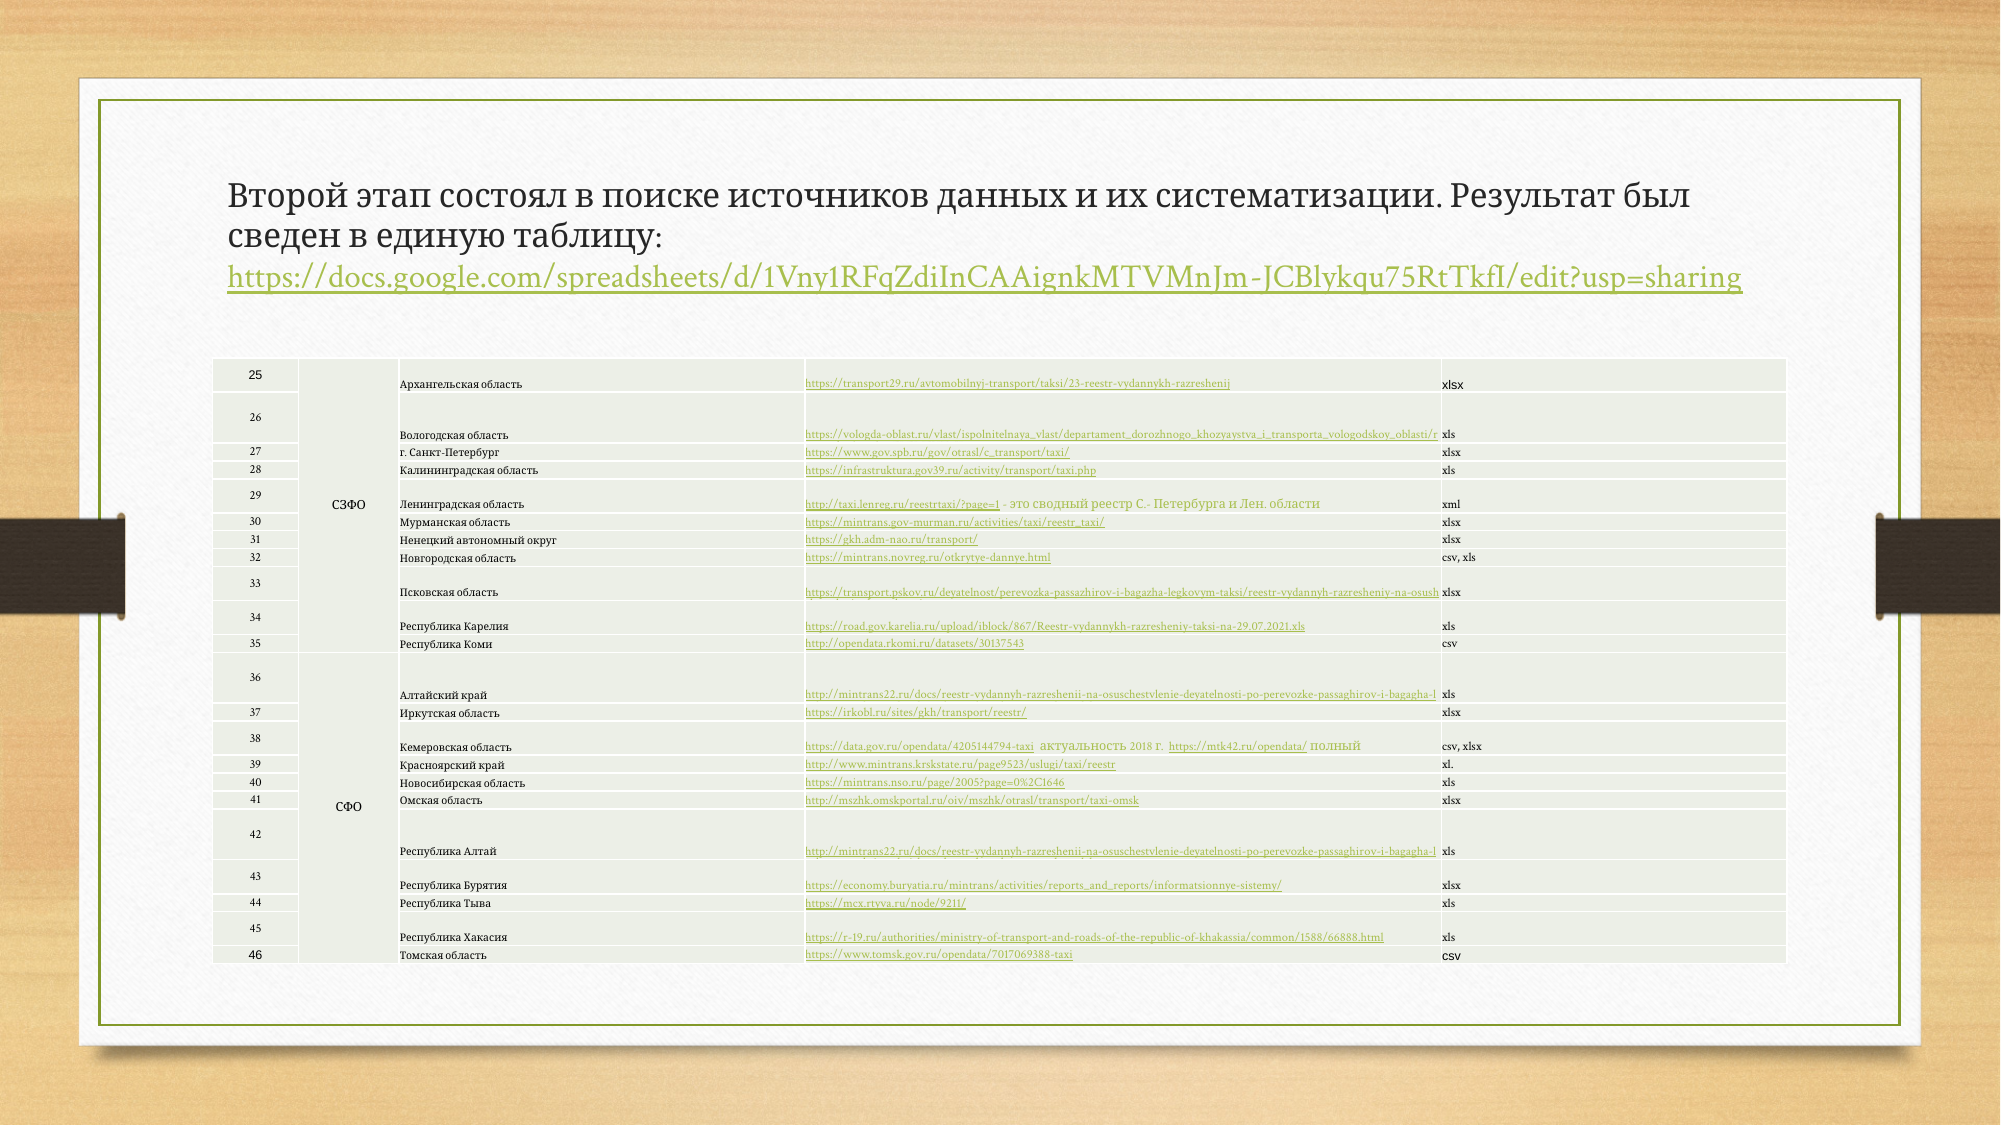

# Второй этап состоял в поиске источников данных и их систематизации. Результат был сведен в единую таблицу: https://docs.google.com/spreadsheets/d/1Vny1RFqZdiInCAAignkMTVMnJm-JCBlykqu75RtTkfI/edit?usp=sharing
| 25 | СЗФО | Архангельская область | https://transport29.ru/avtomobilnyj-transport/taksi/23-reestr-vydannykh-razreshenij | xlsx |
| --- | --- | --- | --- | --- |
| 26 |  | Вологодская область | https://vologda-oblast.ru/vlast/ispolnitelnaya\_vlast/departament\_dorozhnogo\_khozyaystva\_i\_transporta\_vologodskoy\_oblasti/reestry/index.php?ELEMENT\_ID=1500584 | xls |
| 27 |  | г. Санкт-Петербург | https://www.gov.spb.ru/gov/otrasl/c\_transport/taxi/ | xlsx |
| 28 |  | Калининградская область | https://infrastruktura.gov39.ru/activity/transport/taxi.php | xls |
| 29 |  | Ленинградская область | http://taxi.lenreg.ru/reestrtaxi/?page=1 - это сводный реестр С.- Петербурга и Лен. области | xml |
| 30 |  | Мурманская область | https://mintrans.gov-murman.ru/activities/taxi/reestr\_taxi/ | xlsx |
| 31 |  | Ненецкий автономный округ | https://gkh.adm-nao.ru/transport/ | xlsx |
| 32 |  | Новгородская область | https://mintrans.novreg.ru/otkrytye-dannye.html | csv, xls |
| 33 |  | Псковская область | https://transport.pskov.ru/deyatelnost/perevozka-passazhirov-i-bagazha-legkovym-taksi/reestr-vydannyh-razresheniy-na-osushchestvlenie-deyatelnosti | xlsx |
| 34 |  | Республика Карелия | https://road.gov.karelia.ru/upload/iblock/867/Reestr-vydannykh-razresheniy-taksi-na-29.07.2021.xls | xls |
| 35 |  | Республика Коми | http://opendata.rkomi.ru/datasets/30137543 | csv |
| 36 | СФО | Алтайский край | http://mintrans22.ru/docs/reestr-vydannyh-razreshenii-na-osuschestvlenie-deyatelnosti-po-perevozke-passaghirov-i-bagagha-legkovym-taksi-v-altaiskom-krae-obnovlyaetsya-eghenedel | xls |
| 37 |  | Иркутская область | https://irkobl.ru/sites/gkh/transport/reestr/ | xlsx |
| 38 |  | Кемеровская область | https://data.gov.ru/opendata/4205144794-taxi актуальность 2018 г. https://mtk42.ru/opendata/ полный | csv, xlsx |
| 39 |  | Красноярский край | http://www.mintrans.krskstate.ru/page9523/uslugi/taxi/reestr | xl. |
| 40 |  | Новосибирская область | https://mintrans.nso.ru/page/2005?page=0%2C1646 | xls |
| 41 |  | Омская область | http://mszhk.omskportal.ru/oiv/mszhk/otrasl/transport/taxi-omsk | xlsx |
| 42 |  | Республика Алтай | http://mintrans22.ru/docs/reestr-vydannyh-razreshenii-na-osuschestvlenie-deyatelnosti-po-perevozke-passaghirov-i-bagagha-legkovym-taksi-v-altaiskom-krae-obnovlyaetsya-eghenedel | xls |
| 43 |  | Республика Бурятия | https://economy.buryatia.ru/mintrans/activities/reports\_and\_reports/informatsionnye-sistemy/ | xlsx |
| 44 |  | Республика Тыва | https://mcx.rtyva.ru/node/9211/ | xls |
| 45 |  | Республика Хакасия | https://r-19.ru/authorities/ministry-of-transport-and-roads-of-the-republic-of-khakassia/common/1588/66888.html | xls |
| 46 |  | Томская область | https://www.tomsk.gov.ru/opendata/7017069388-taxi | csv |